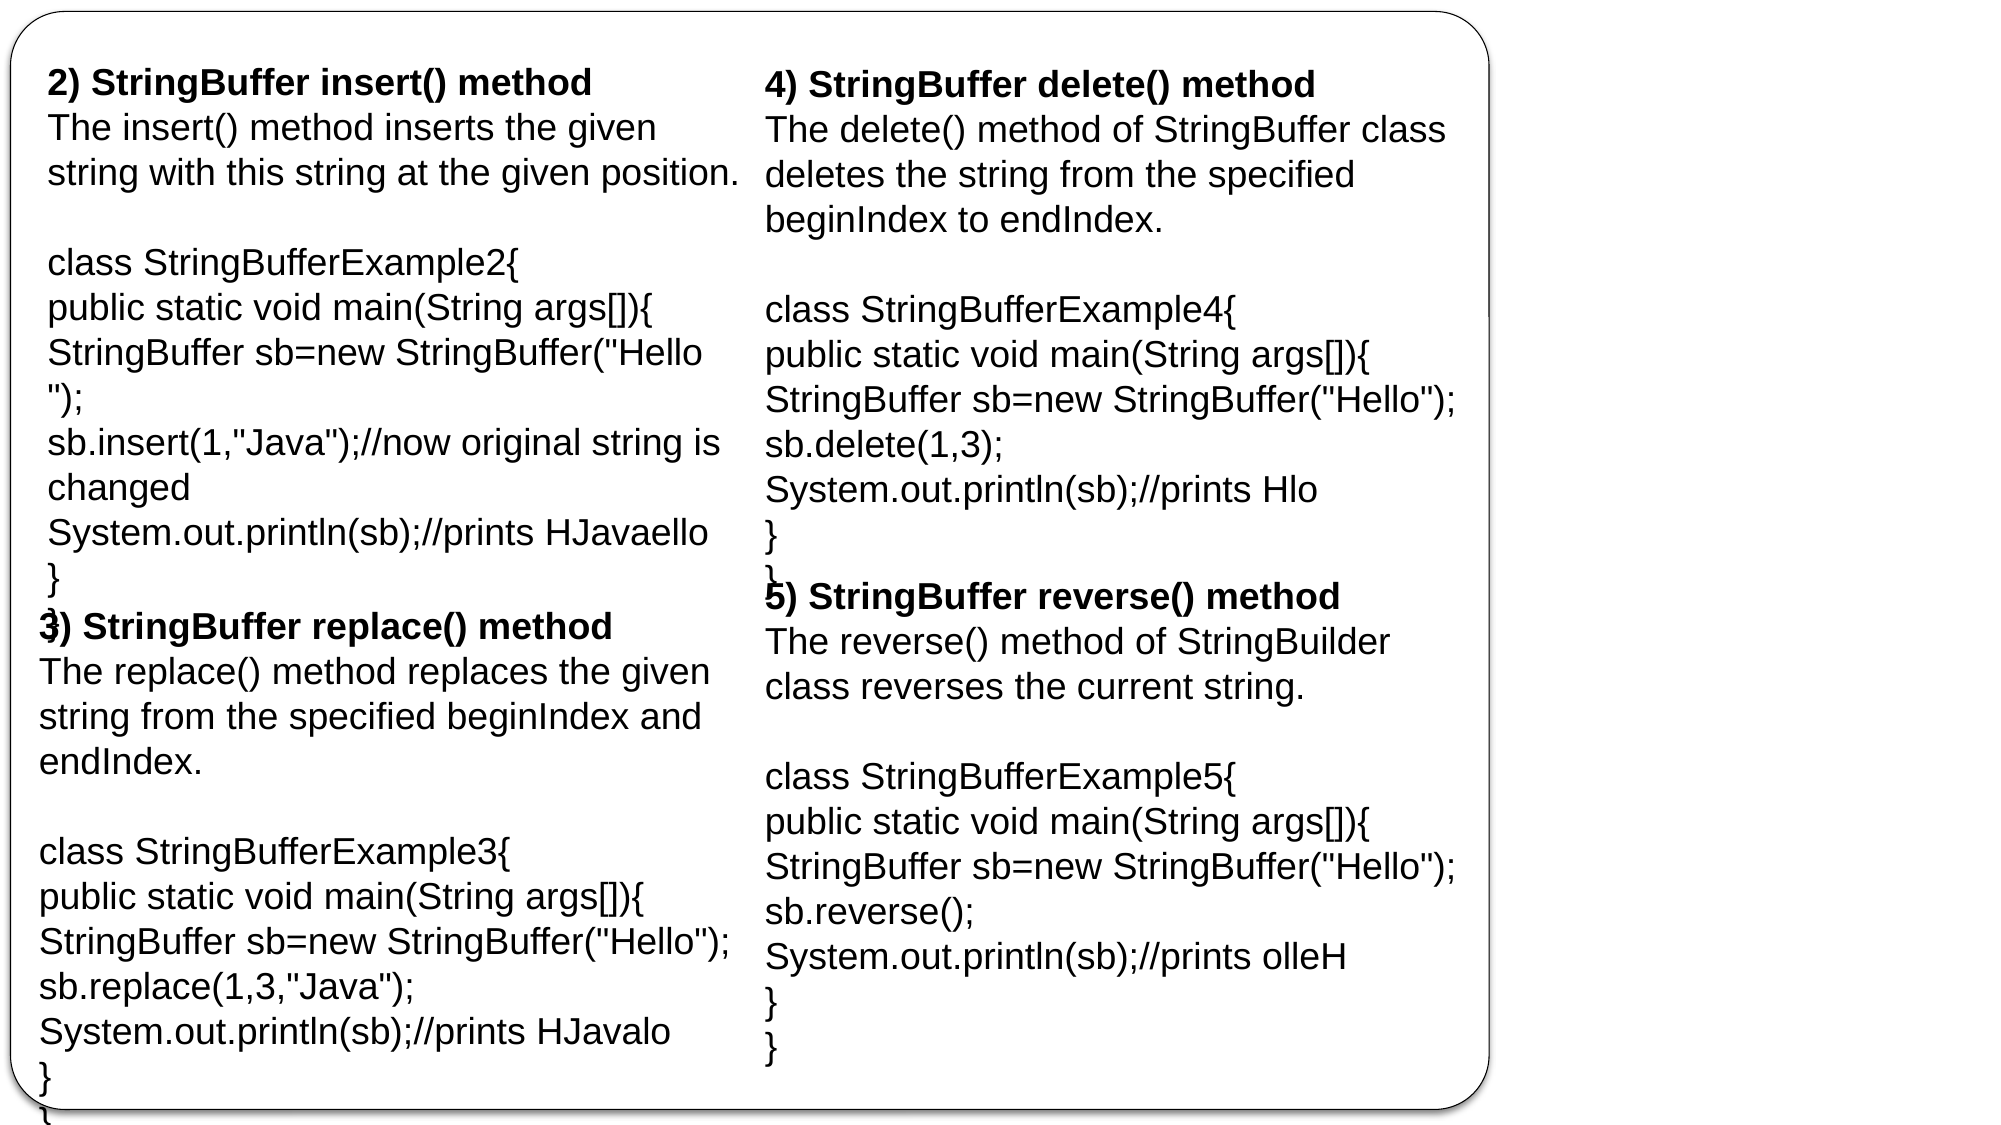

2) StringBuffer insert() method
The insert() method inserts the given string with this string at the given position.

class StringBufferExample2{
public static void main(String args[]){
StringBuffer sb=new StringBuffer("Hello ");
sb.insert(1,"Java");//now original string is changed
System.out.println(sb);//prints HJavaello
}
}
4) StringBuffer delete() method
The delete() method of StringBuffer class deletes the string from the specified beginIndex to endIndex.

class StringBufferExample4{
public static void main(String args[]){
StringBuffer sb=new StringBuffer("Hello");
sb.delete(1,3);
System.out.println(sb);//prints Hlo
}
}
5) StringBuffer reverse() method
The reverse() method of StringBuilder class reverses the current string.

class StringBufferExample5{
public static void main(String args[]){
StringBuffer sb=new StringBuffer("Hello");
sb.reverse();
System.out.println(sb);//prints olleH
}
}
3) StringBuffer replace() method
The replace() method replaces the given string from the specified beginIndex and endIndex.

class StringBufferExample3{
public static void main(String args[]){
StringBuffer sb=new StringBuffer("Hello");
sb.replace(1,3,"Java");
System.out.println(sb);//prints HJavalo
}
}